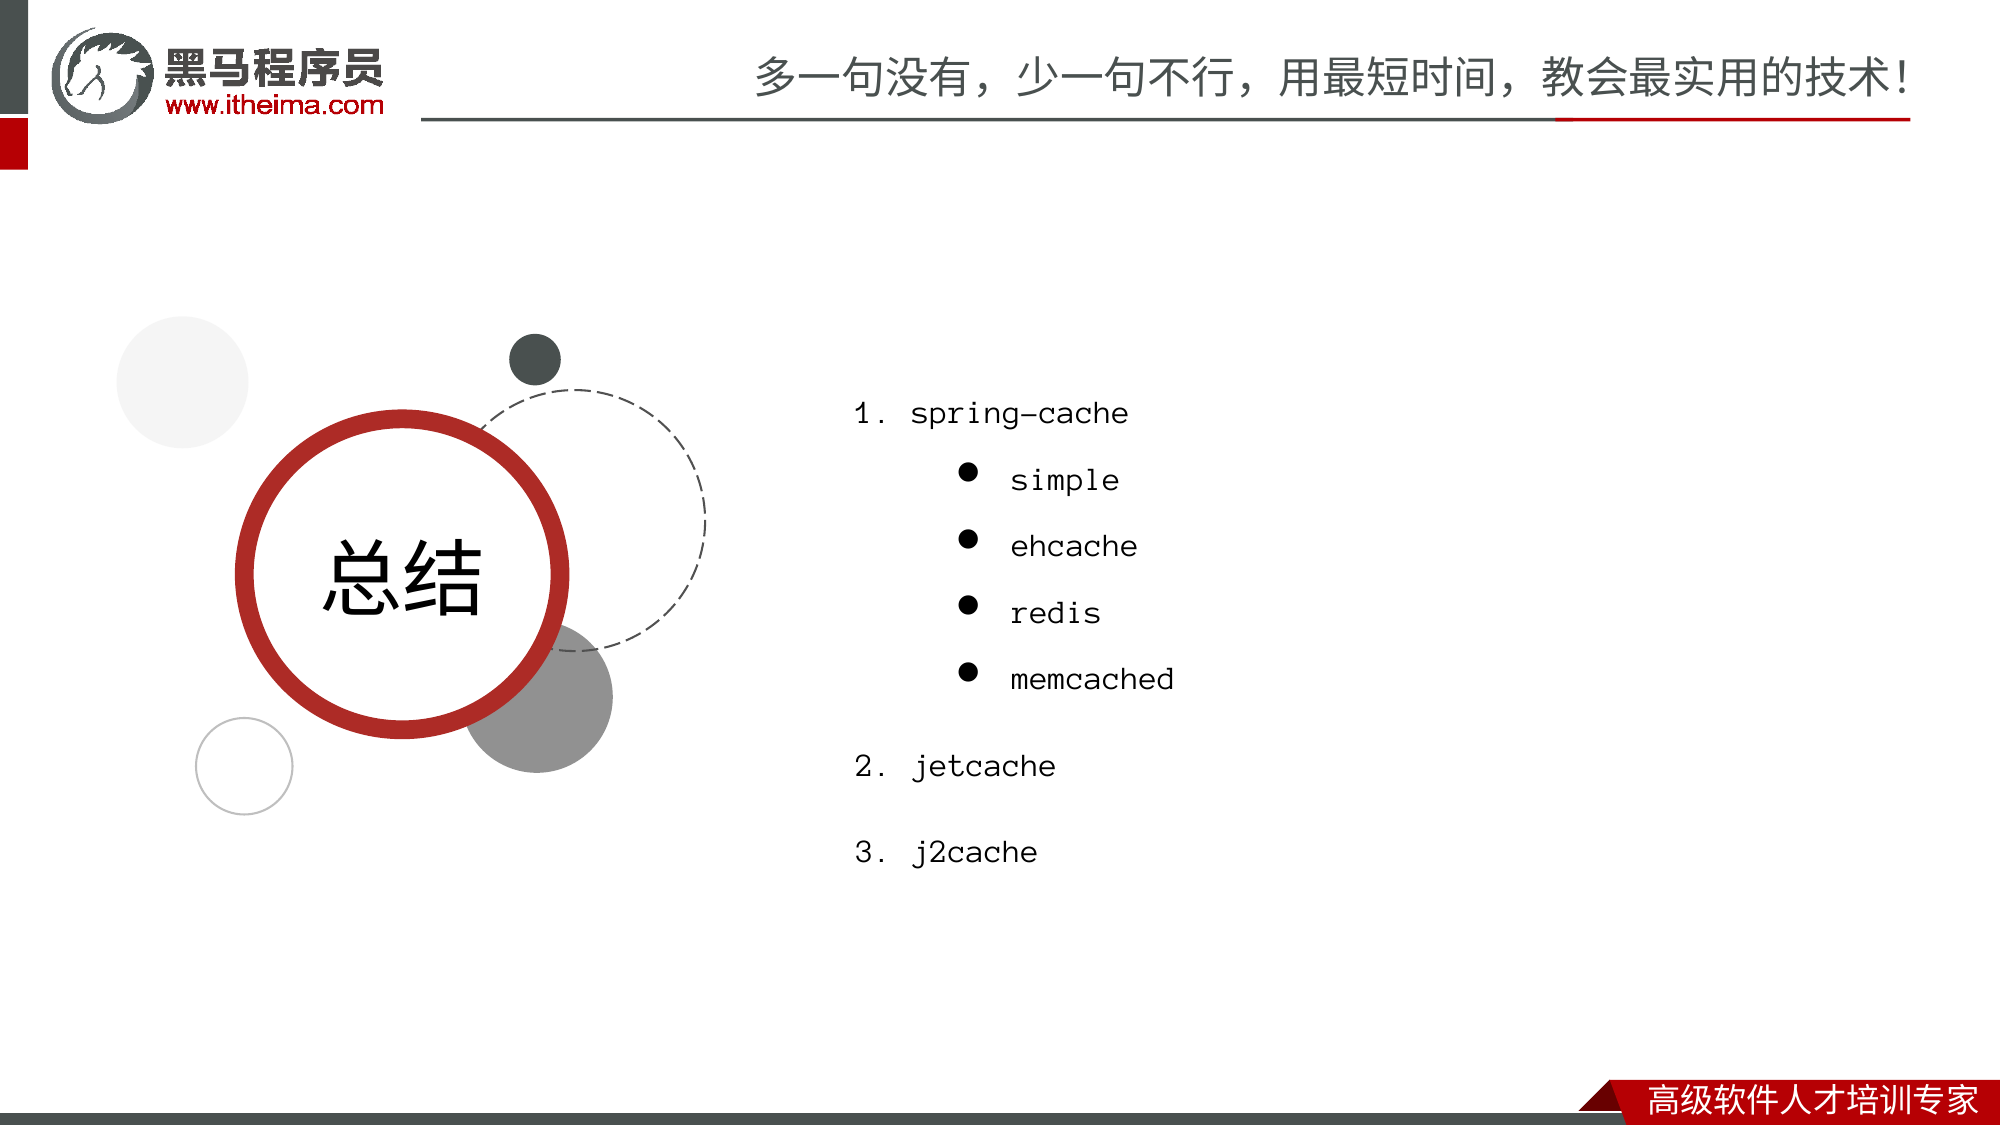

spring-cache
simple
ehcache
redis
memcached
jetcache
j2cache